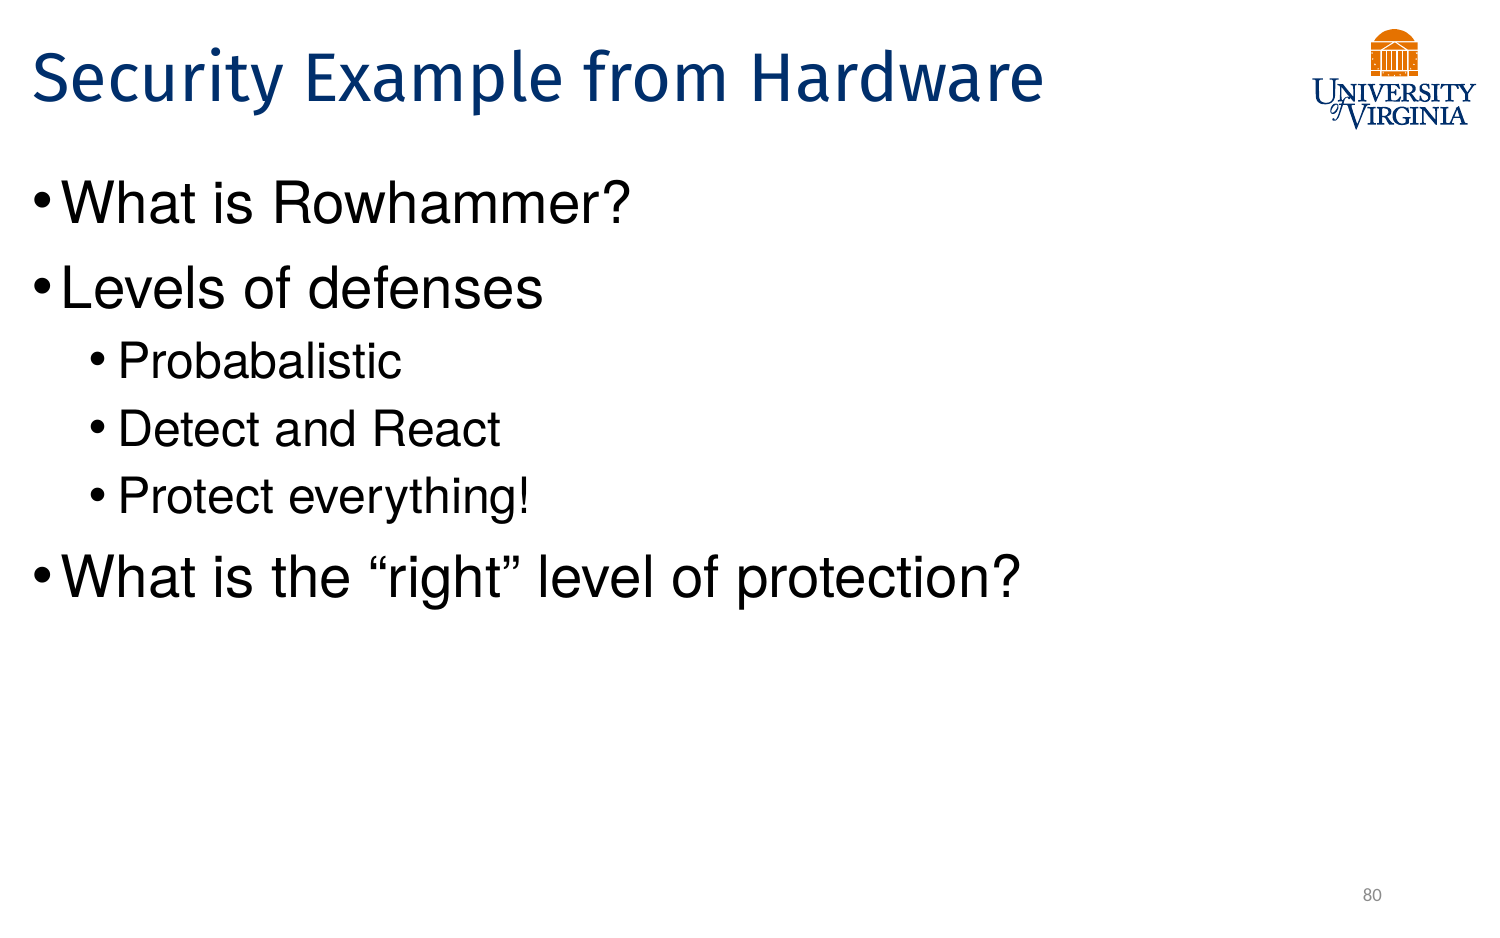

# Security Example from Hardware
What is Rowhammer?
Levels of defenses
Probabalistic
Detect and React
Protect everything!
What is the “right” level of protection?

80